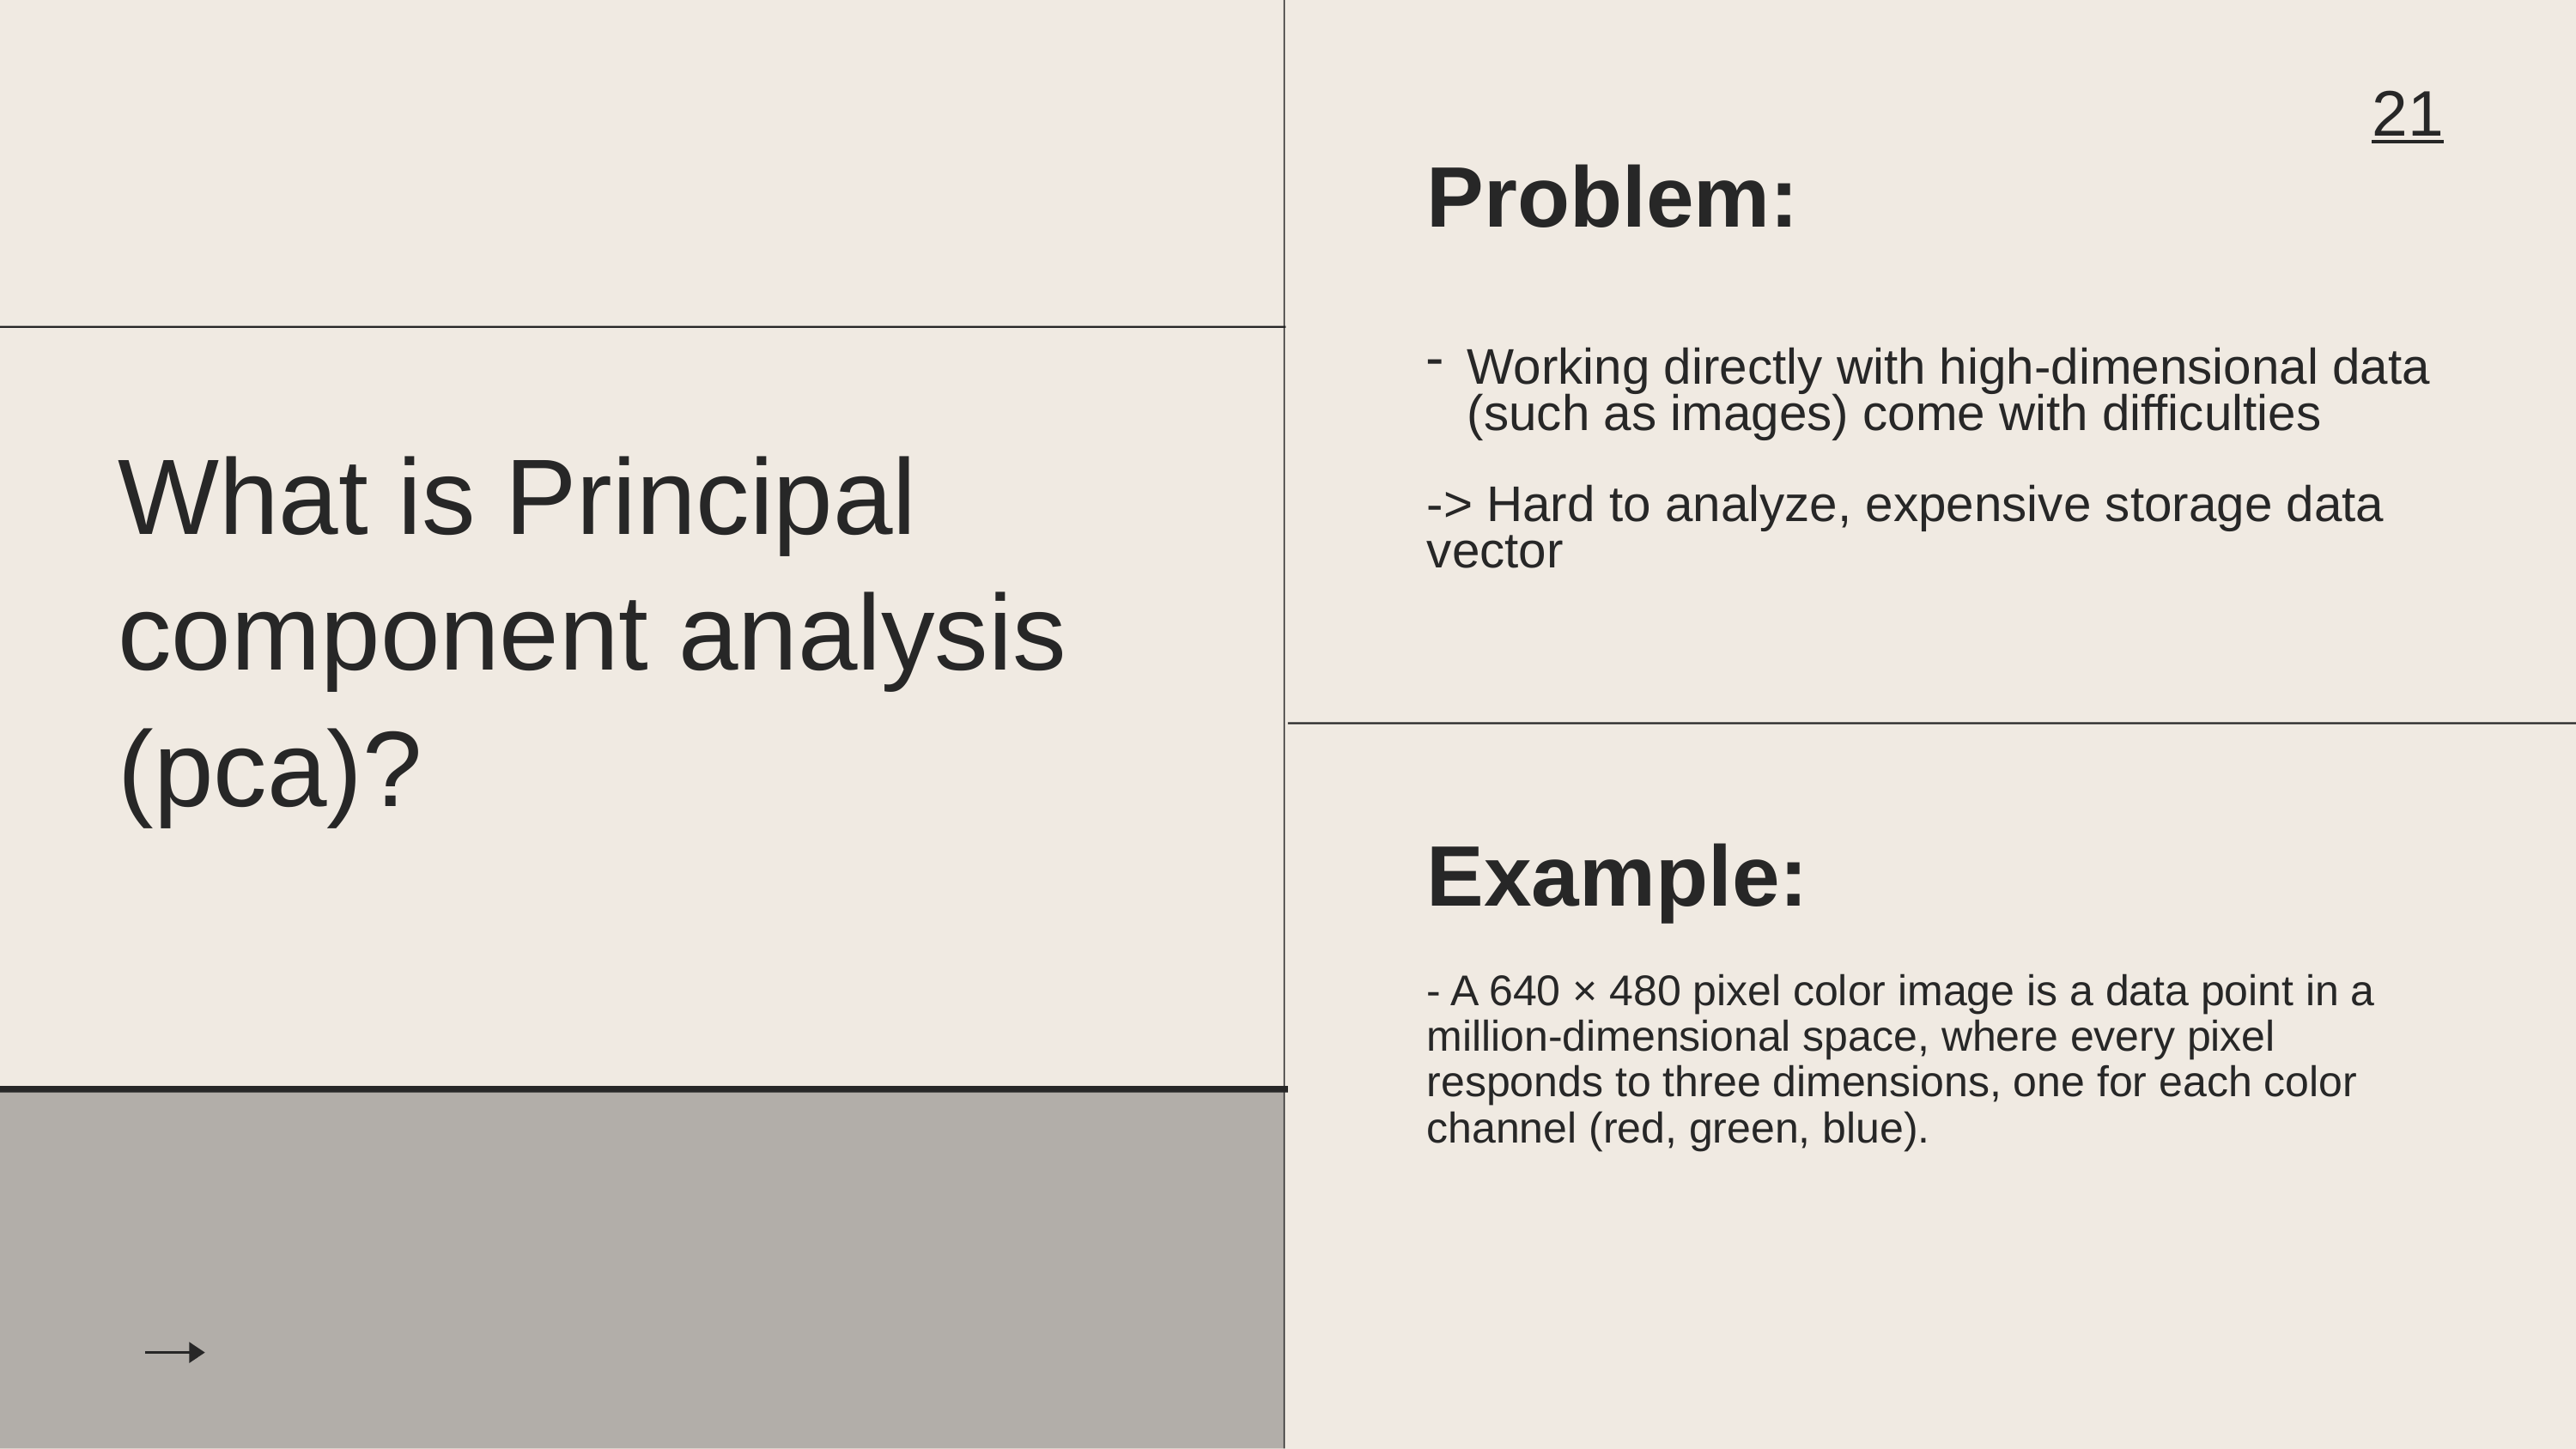

21
Problem:
Working directly with high-dimensional data (such as images) come with difficulties

-> Hard to analyze, expensive storage data vector

What is Principal component analysis (pca)?

Example:
- A 640 × 480 pixel color image is a data point in a million-dimensional space, where every pixel responds to three dimensions, one for each color channel (red, green, blue).